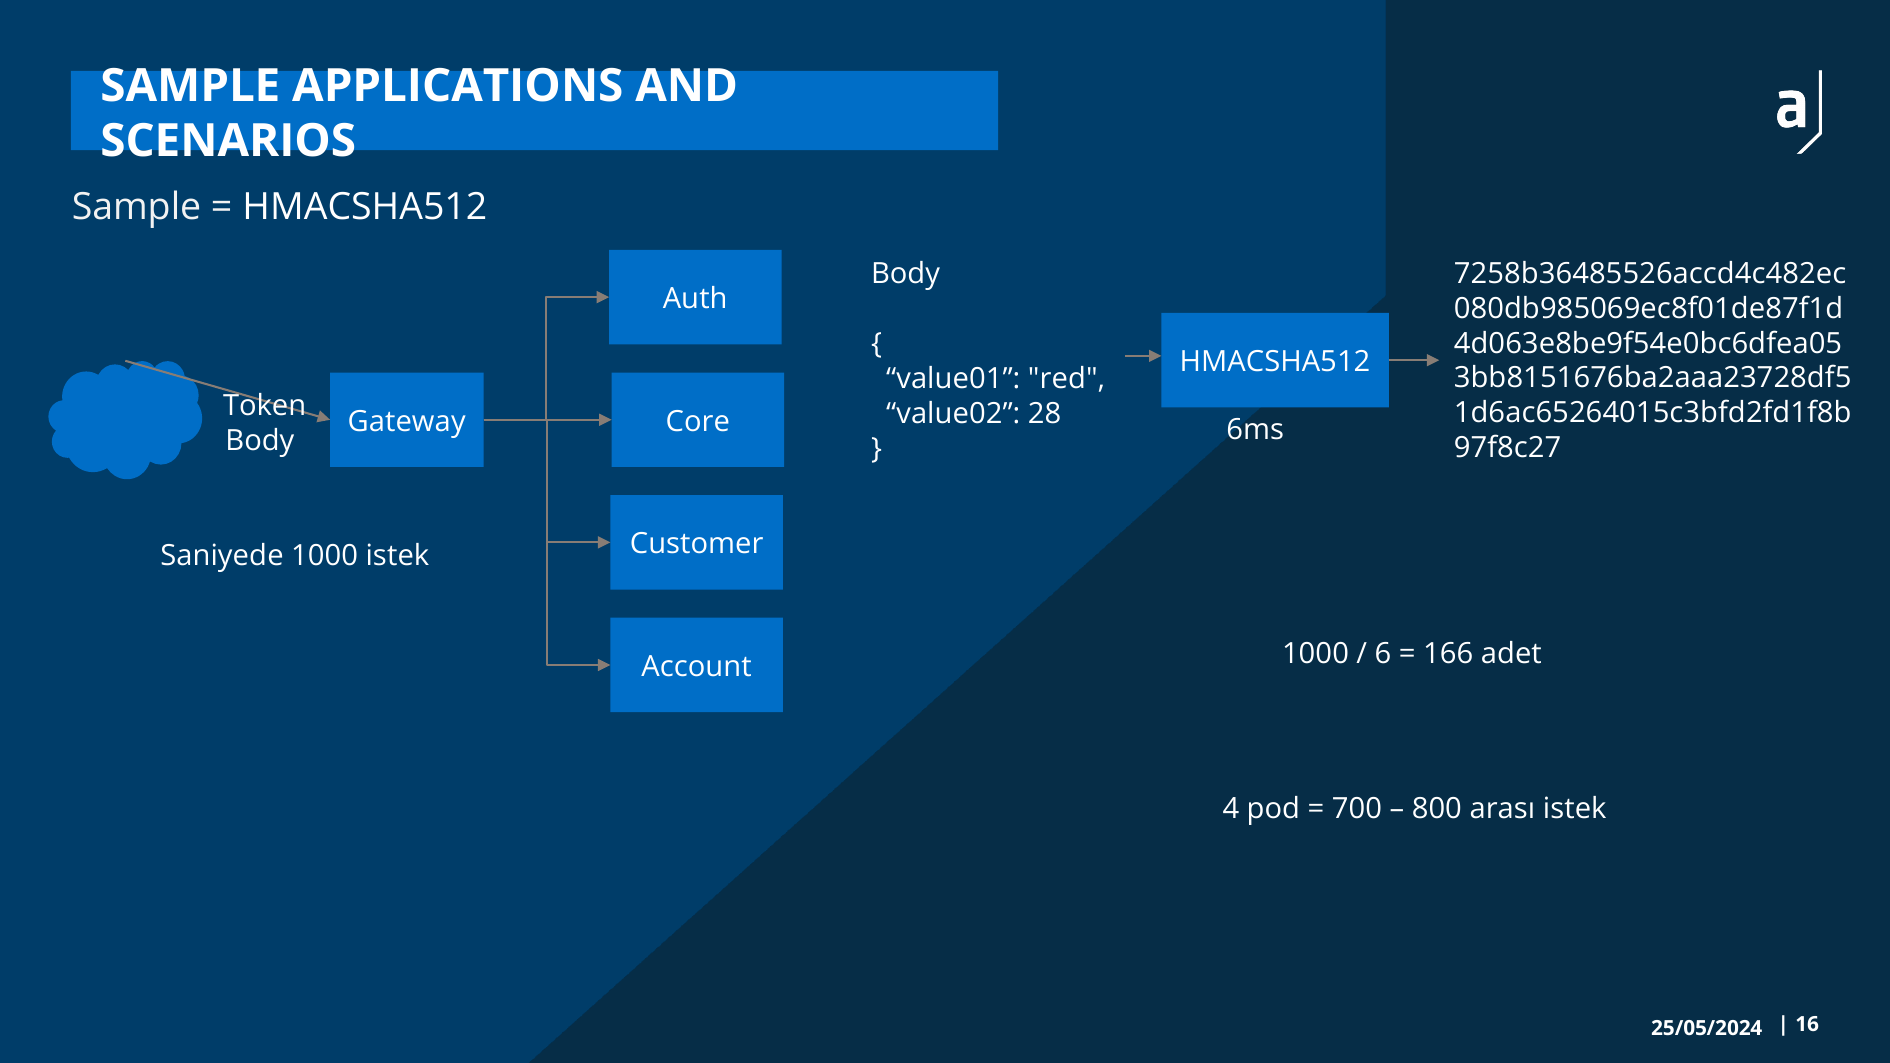

# Sample Applications and Scenarios
Sample = HMACSHA512
7258b36485526accd4c482ec080db985069ec8f01de87f1d4d063e8be9f54e0bc6dfea053bb8151676ba2aaa23728df51d6ac65264015c3bfd2fd1f8b97f8c27
Body

{
  “value01”: "red",
  “value02”: 28
}
HMACSHA512
Auth

Gateway
Core
Token
6ms
Body

Customer
Saniyede 1000 istek
Account
1000 / 6 = 166 adet
4 pod = 700 – 800 arası istek
25/05/2024
|	16